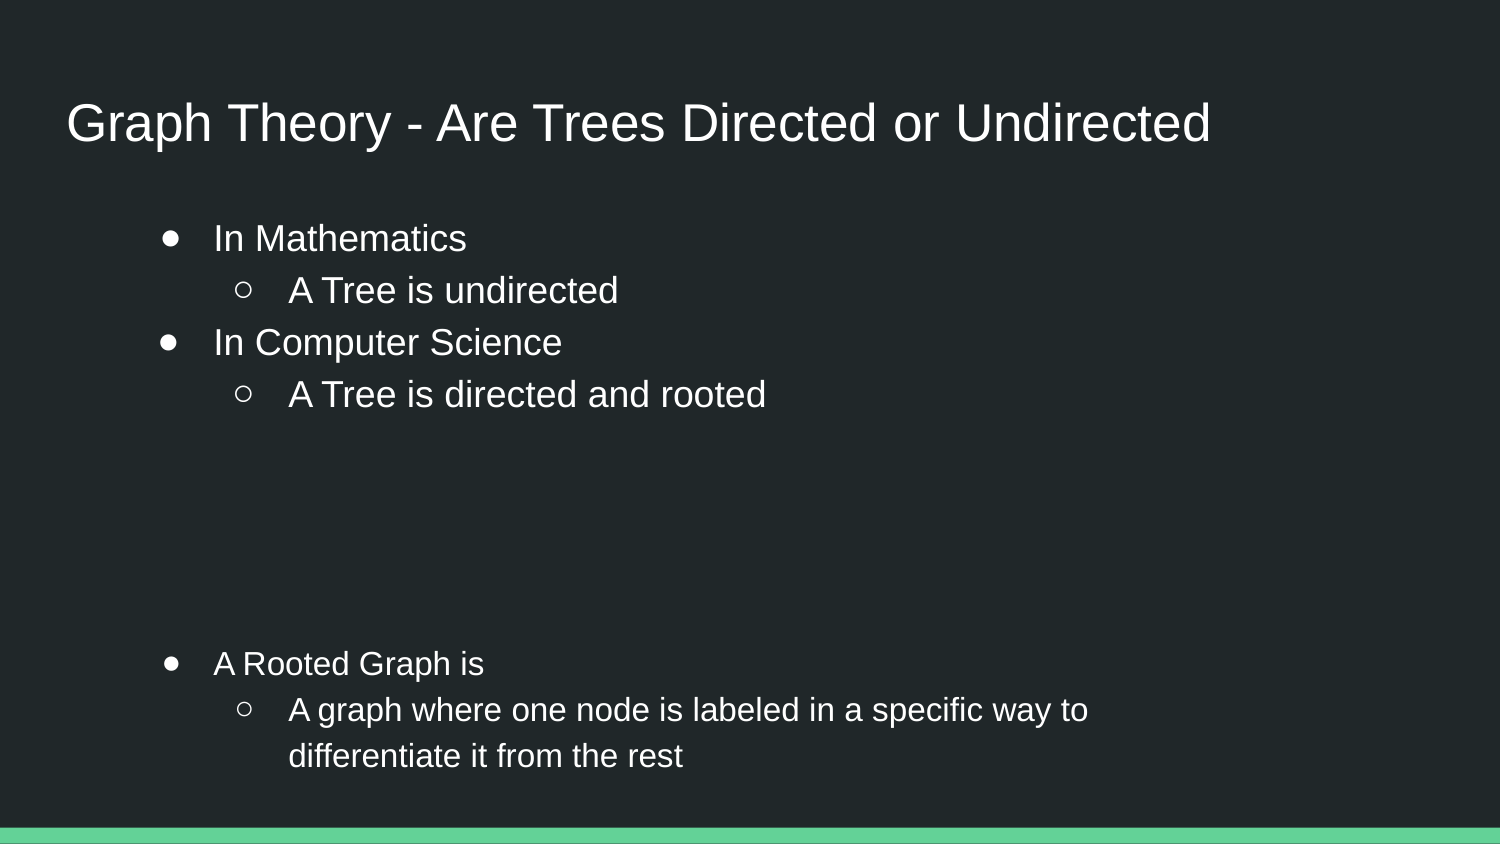

# Graph Theory - Are Trees Directed or Undirected
In Mathematics
A Tree is undirected
In Computer Science
A Tree is directed and rooted

A Rooted Graph is
A graph where one node is labeled in a specific way to differentiate it from the rest